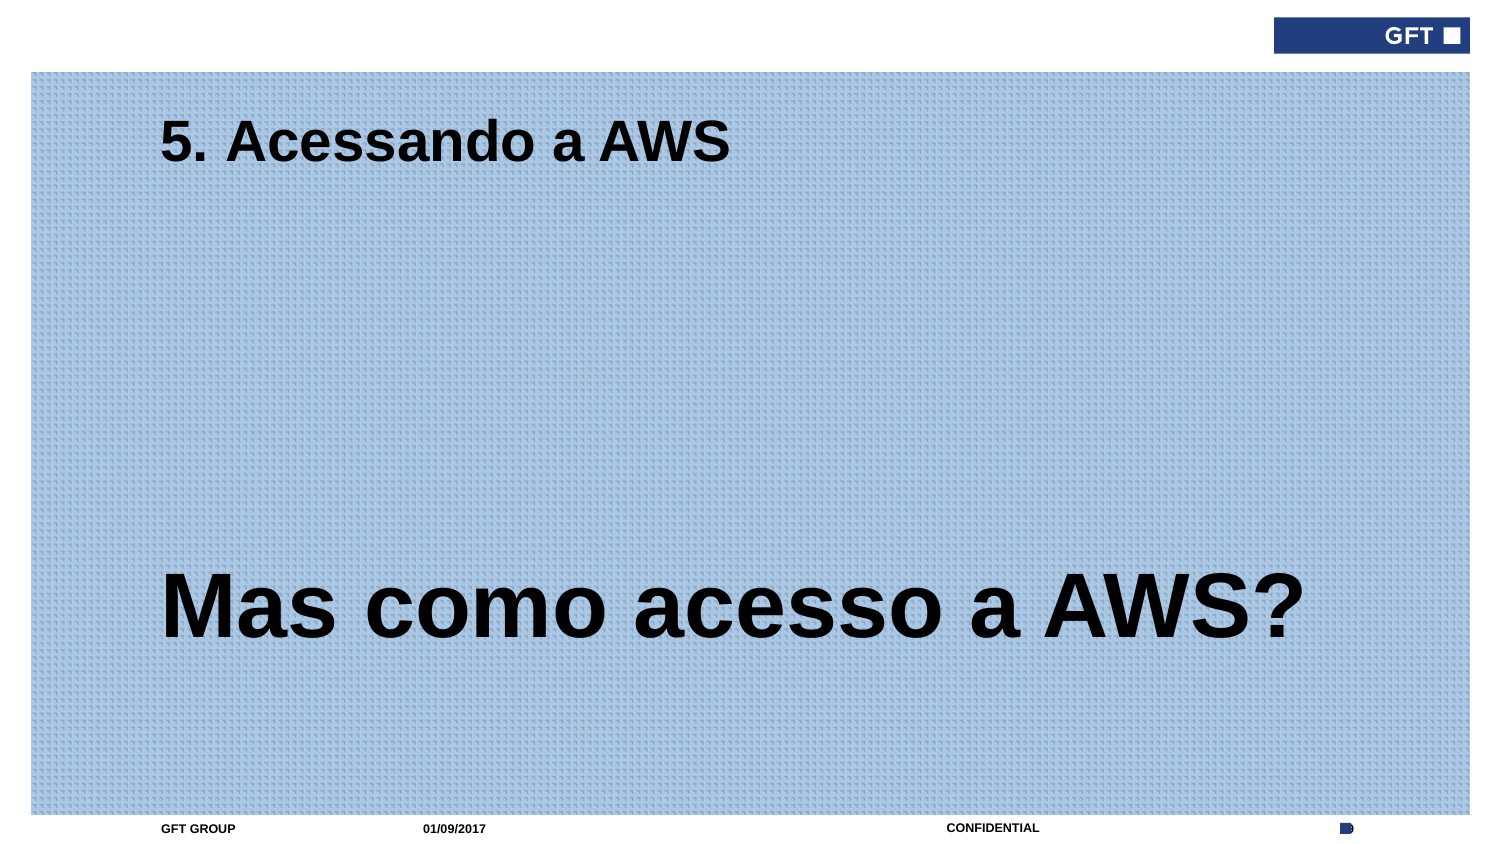

5. Acessando a AWS
# Mas como acesso a AWS?
01/09/2017